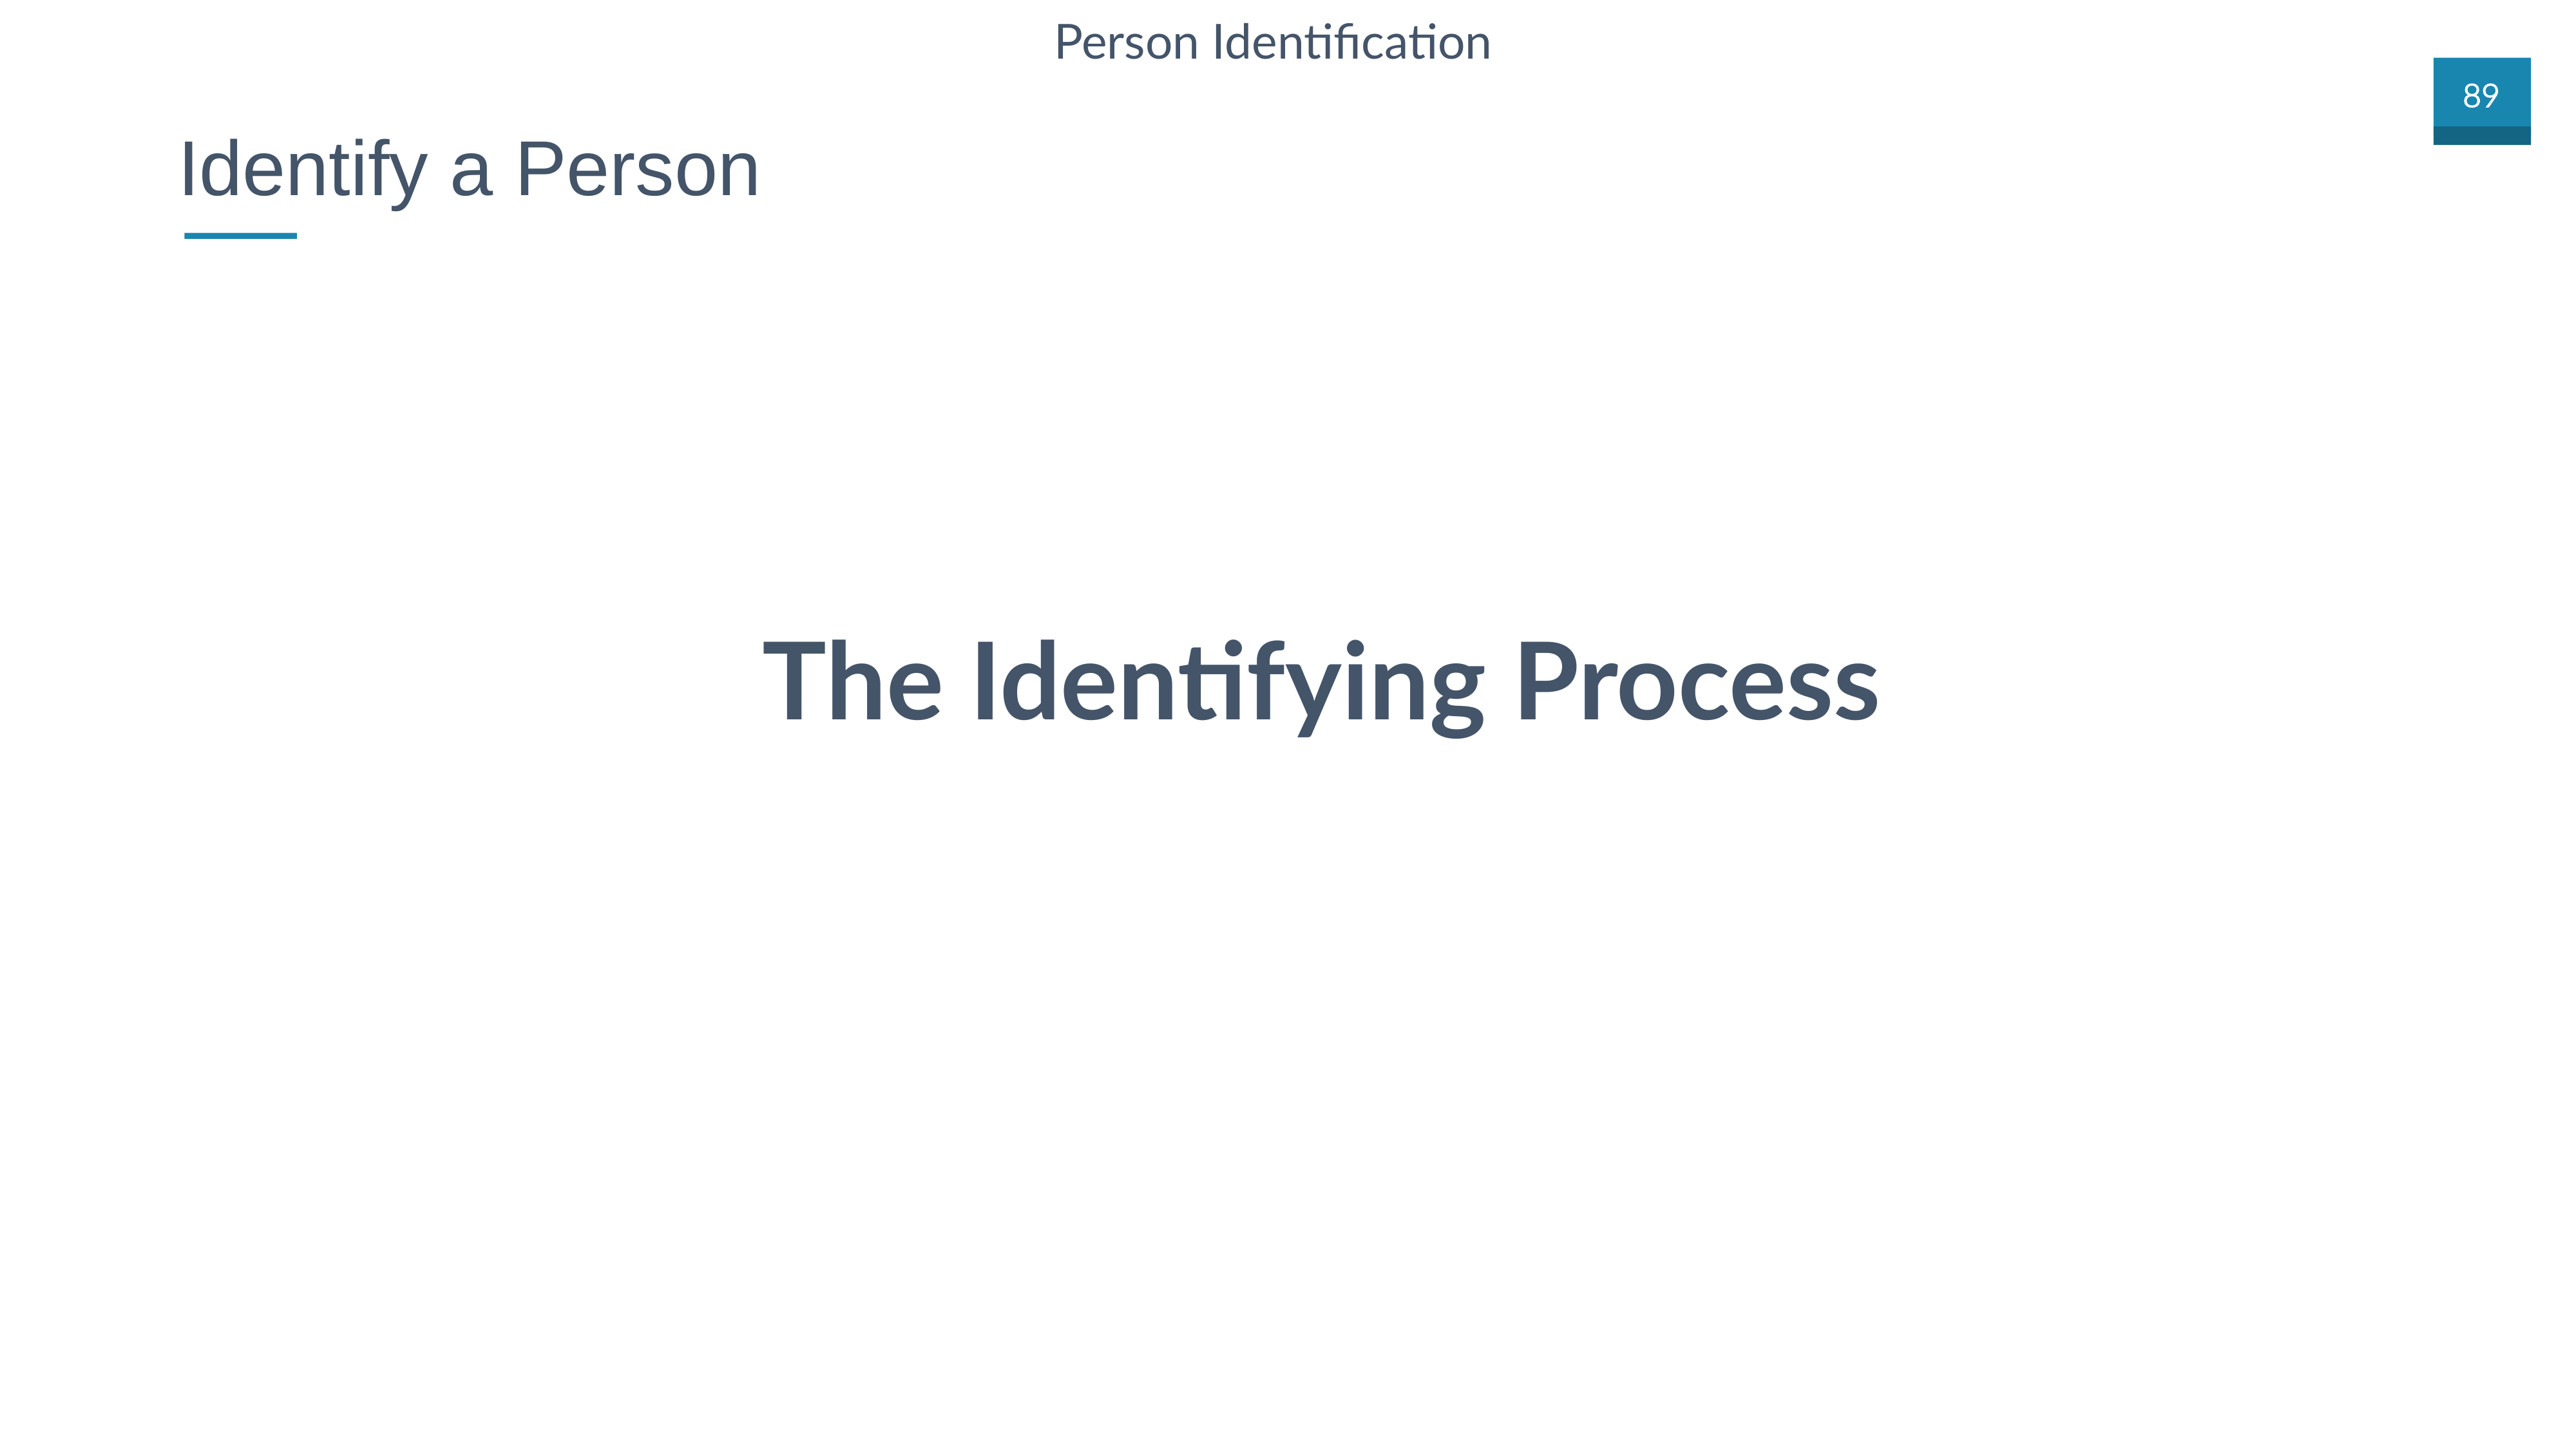

Person Identification
Identify a Person

The Identifying Process